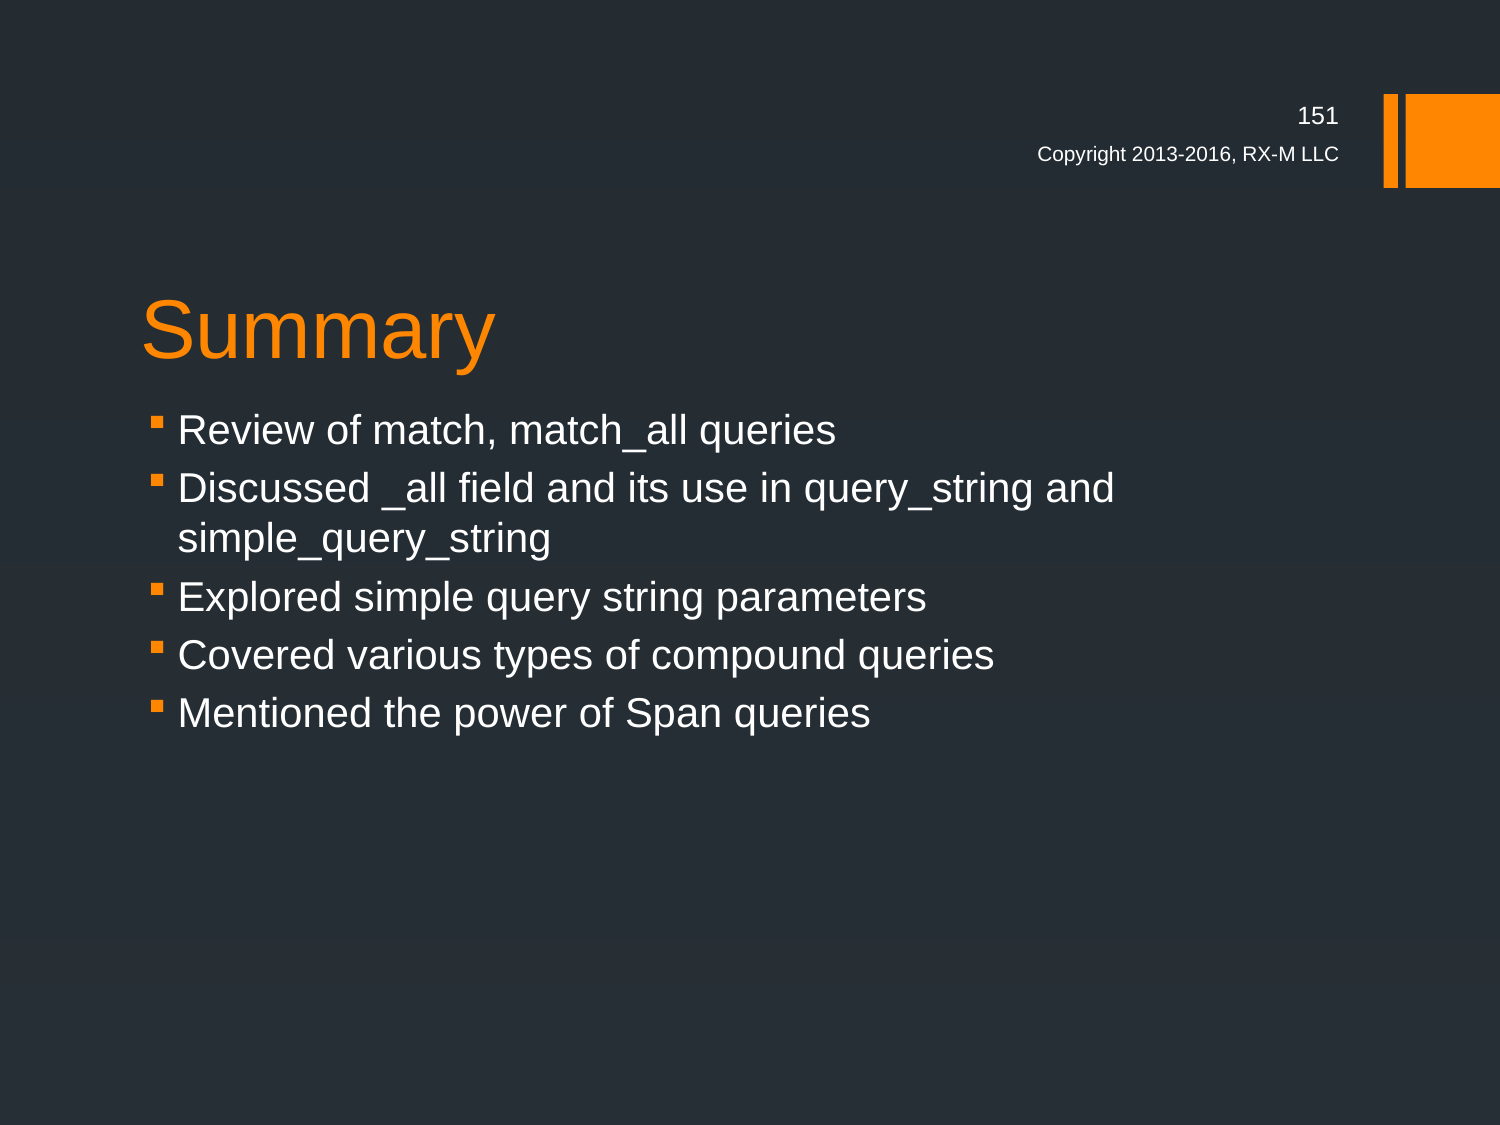

151
Copyright 2013-2016, RX-M LLC
# Summary
Review of match, match_all queries
Discussed _all field and its use in query_string and simple_query_string
Explored simple query string parameters
Covered various types of compound queries
Mentioned the power of Span queries